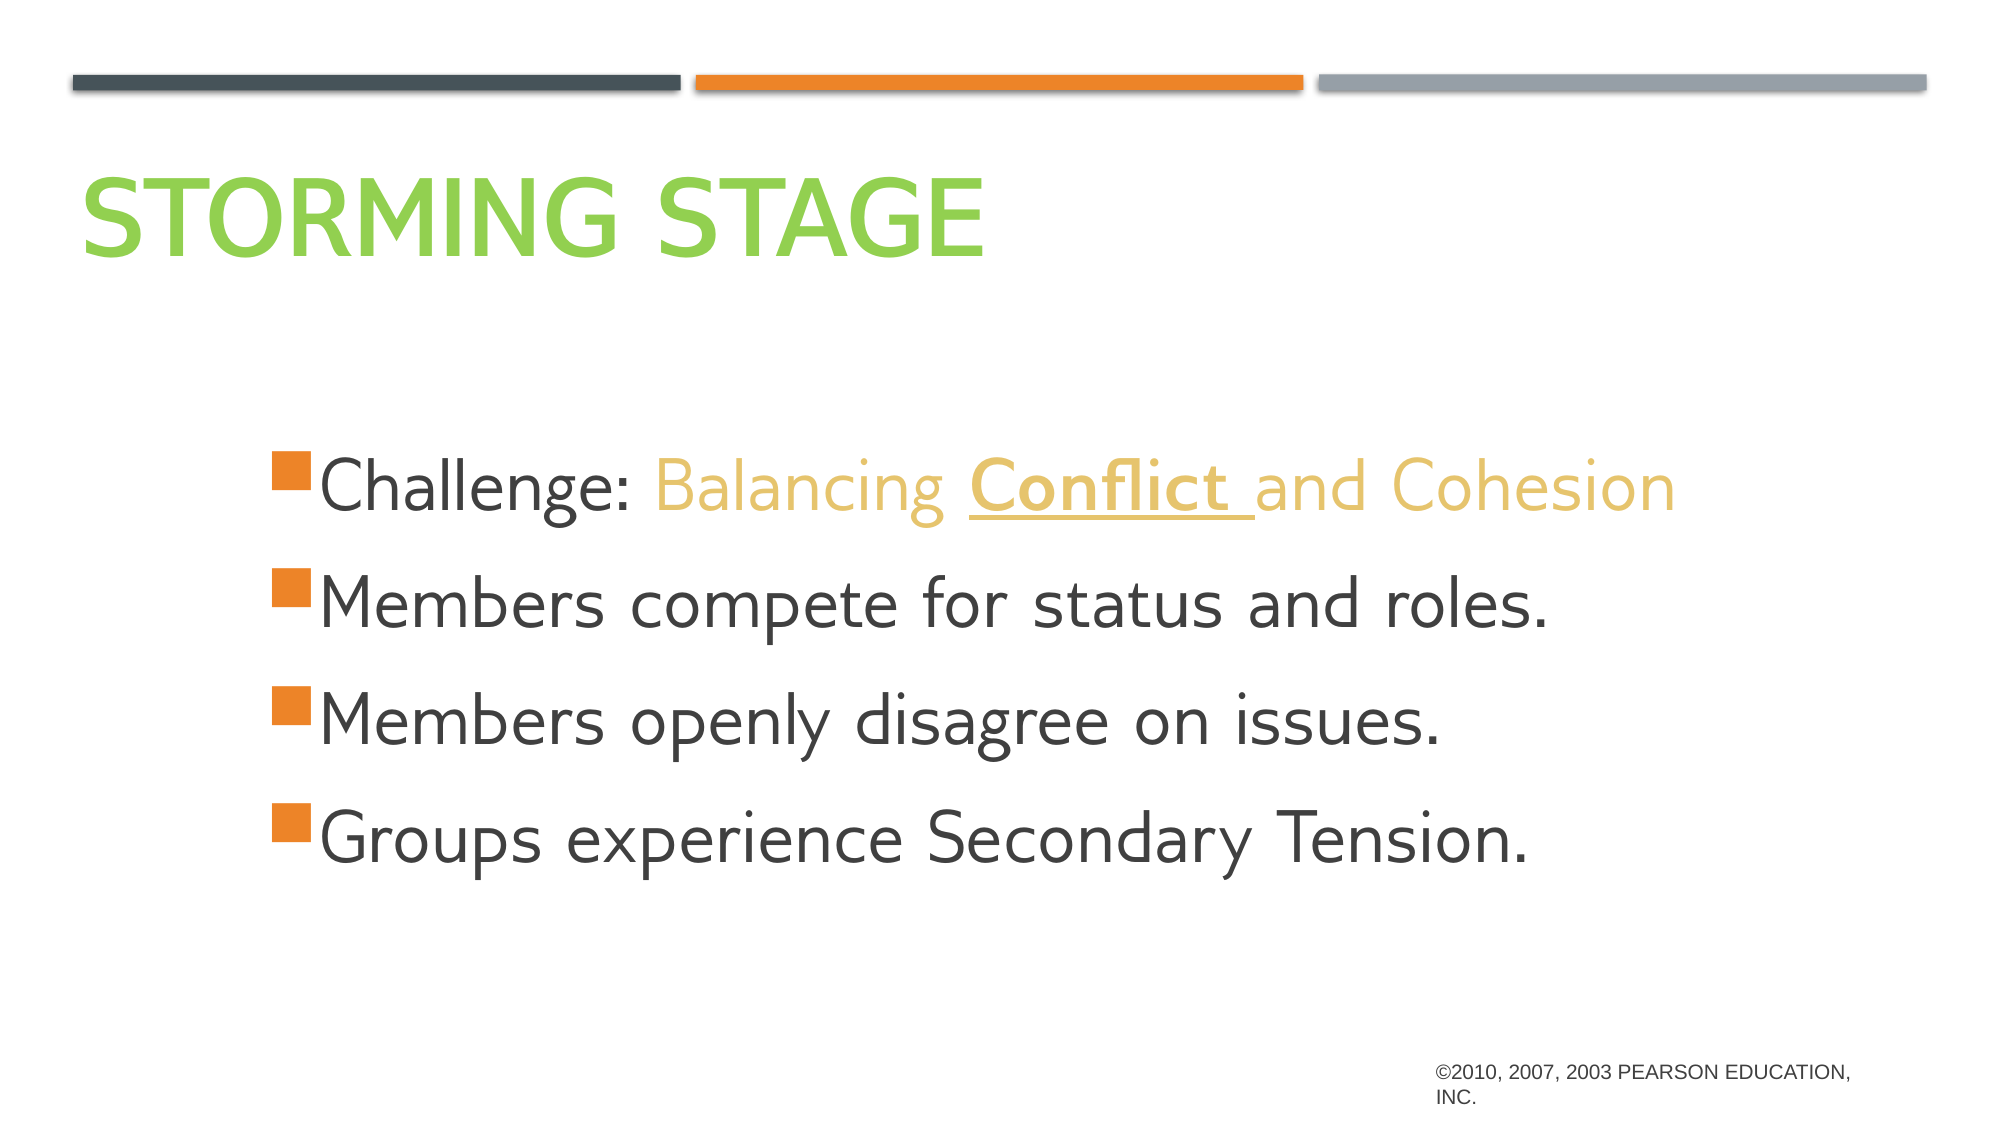

# Storming Stage
Challenge: Balancing Conflict and Cohesion
Members compete for status and roles.
Members openly disagree on issues.
Groups experience Secondary Tension.
©2010, 2007, 2003 Pearson Education, Inc.